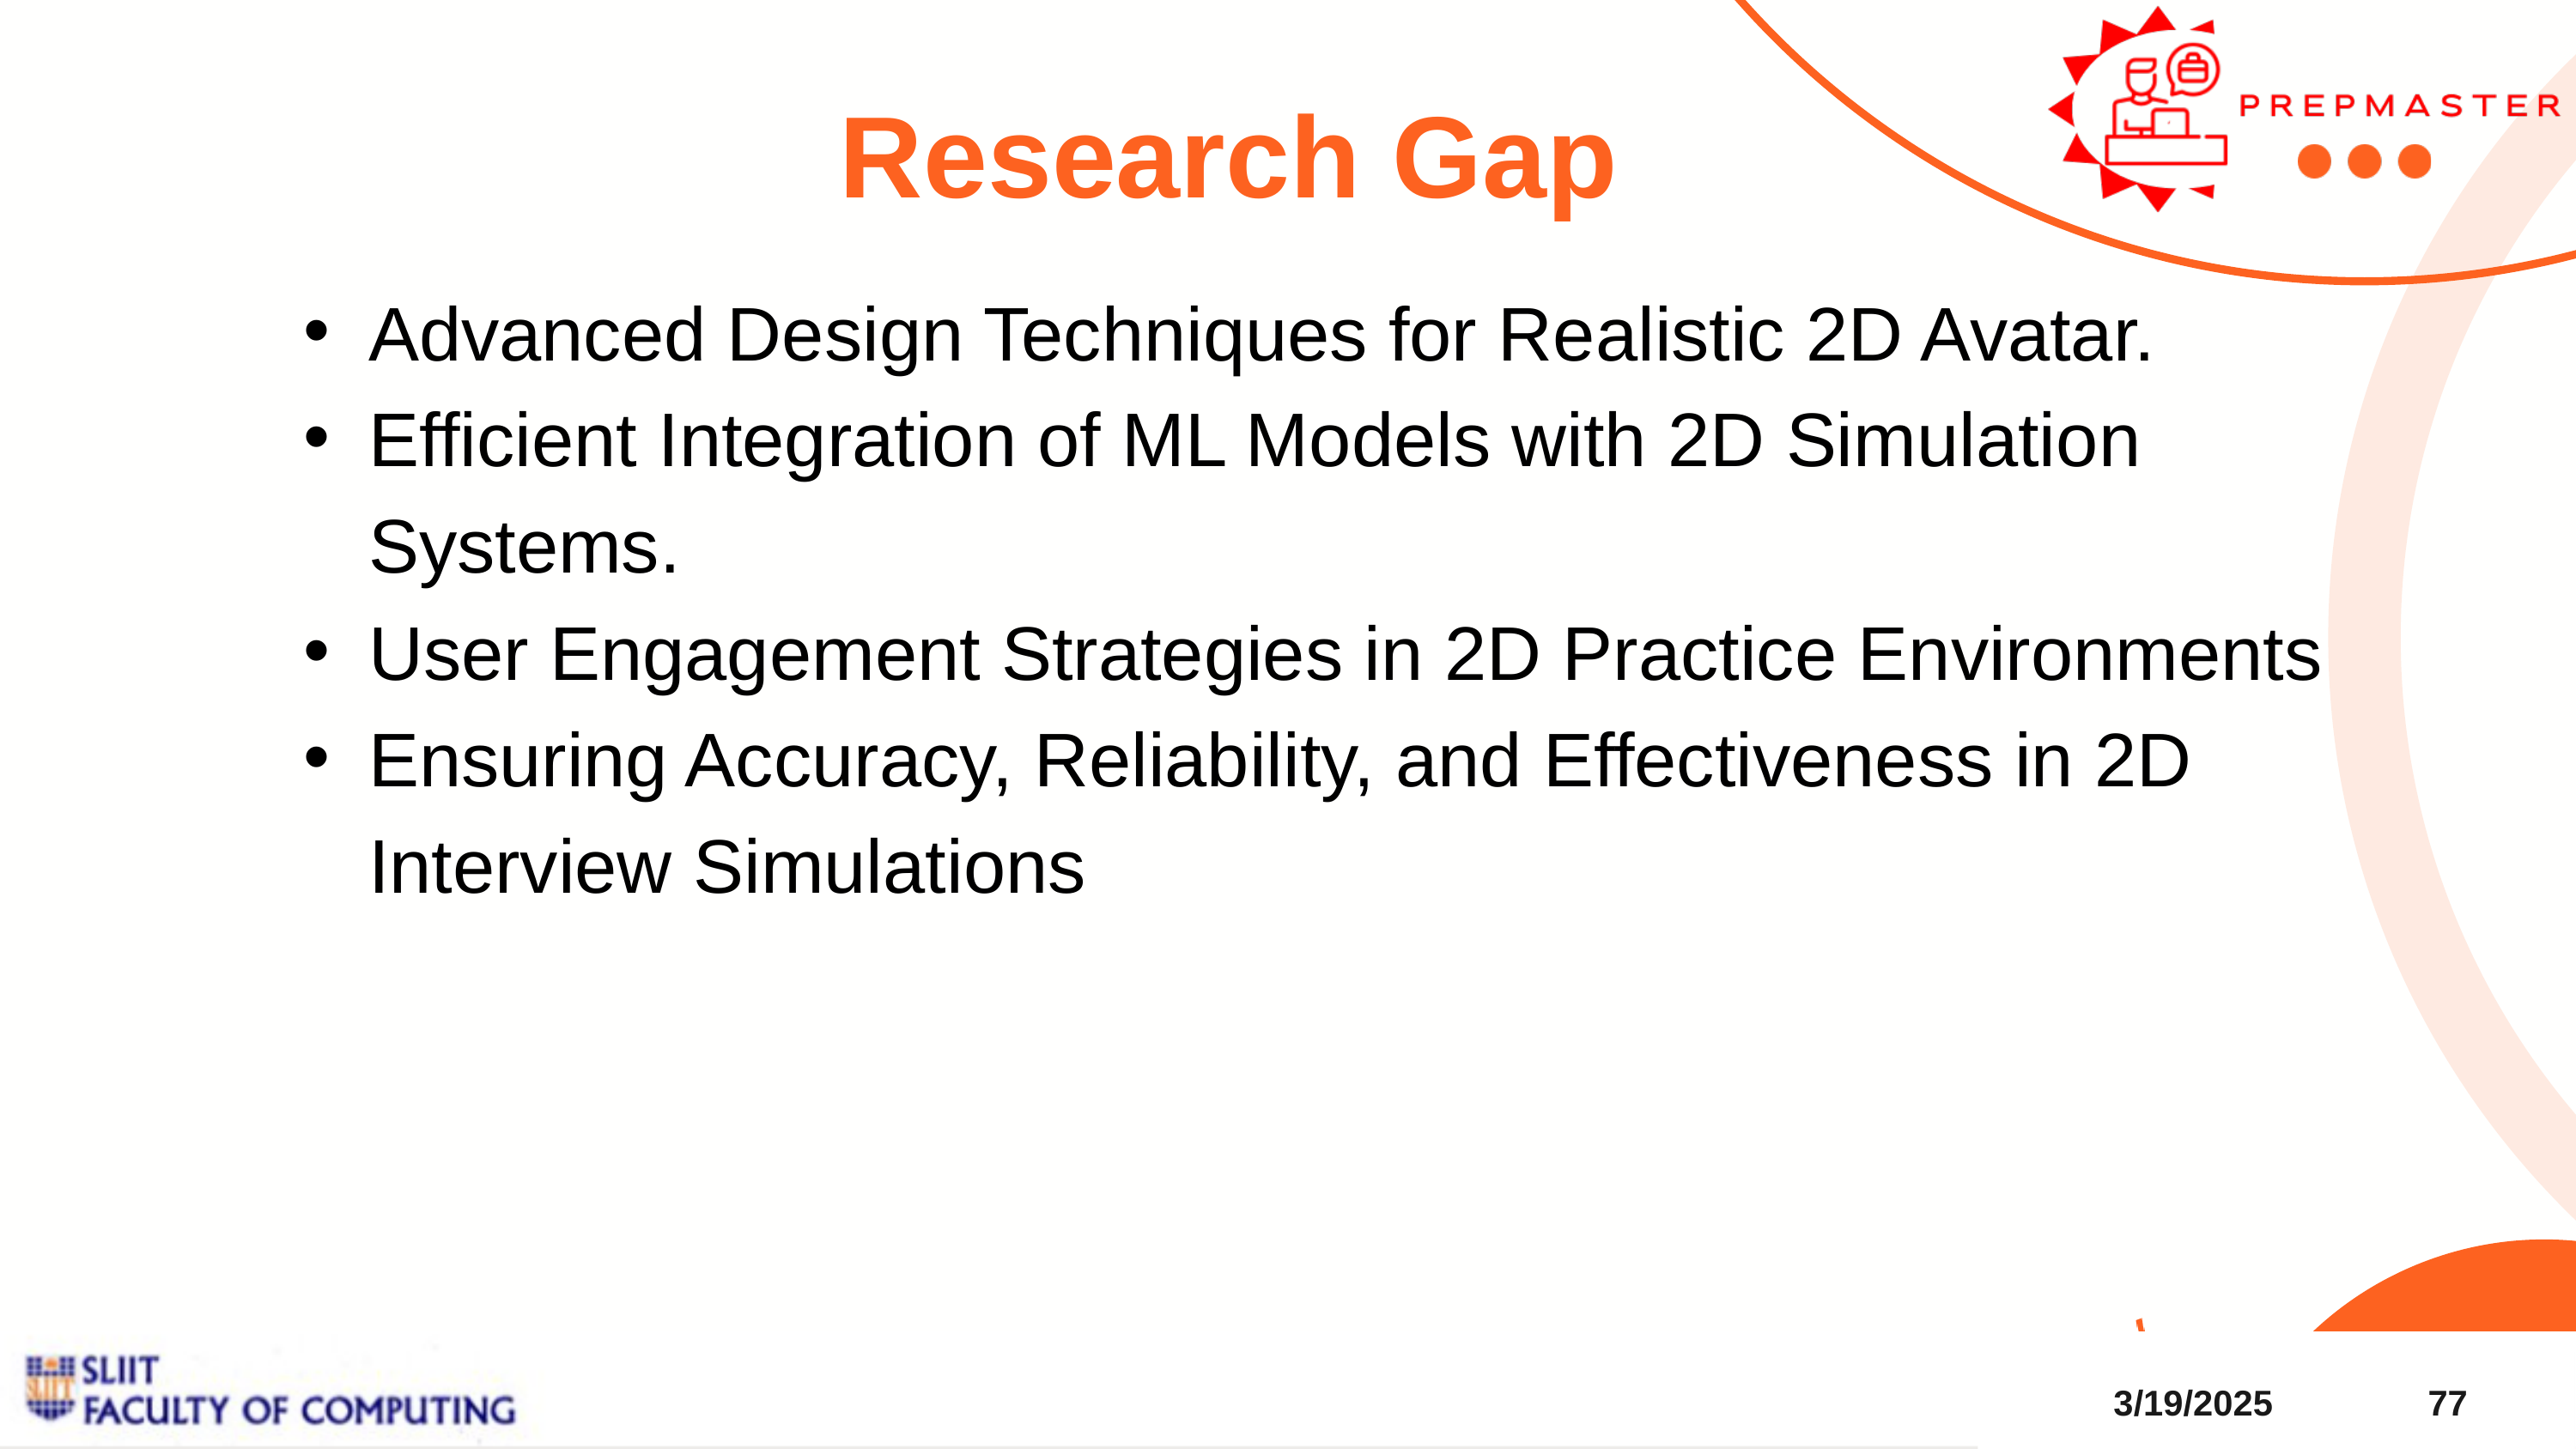

Research Gap

Advanced Design Techniques for Realistic 2D Avatar.
Efficient Integration of ML Models with 2D Simulation Systems.
User Engagement Strategies in 2D Practice Environments
Ensuring Accuracy, Reliability, and Effectiveness in 2D Interview Simulations

3/19/2025
77